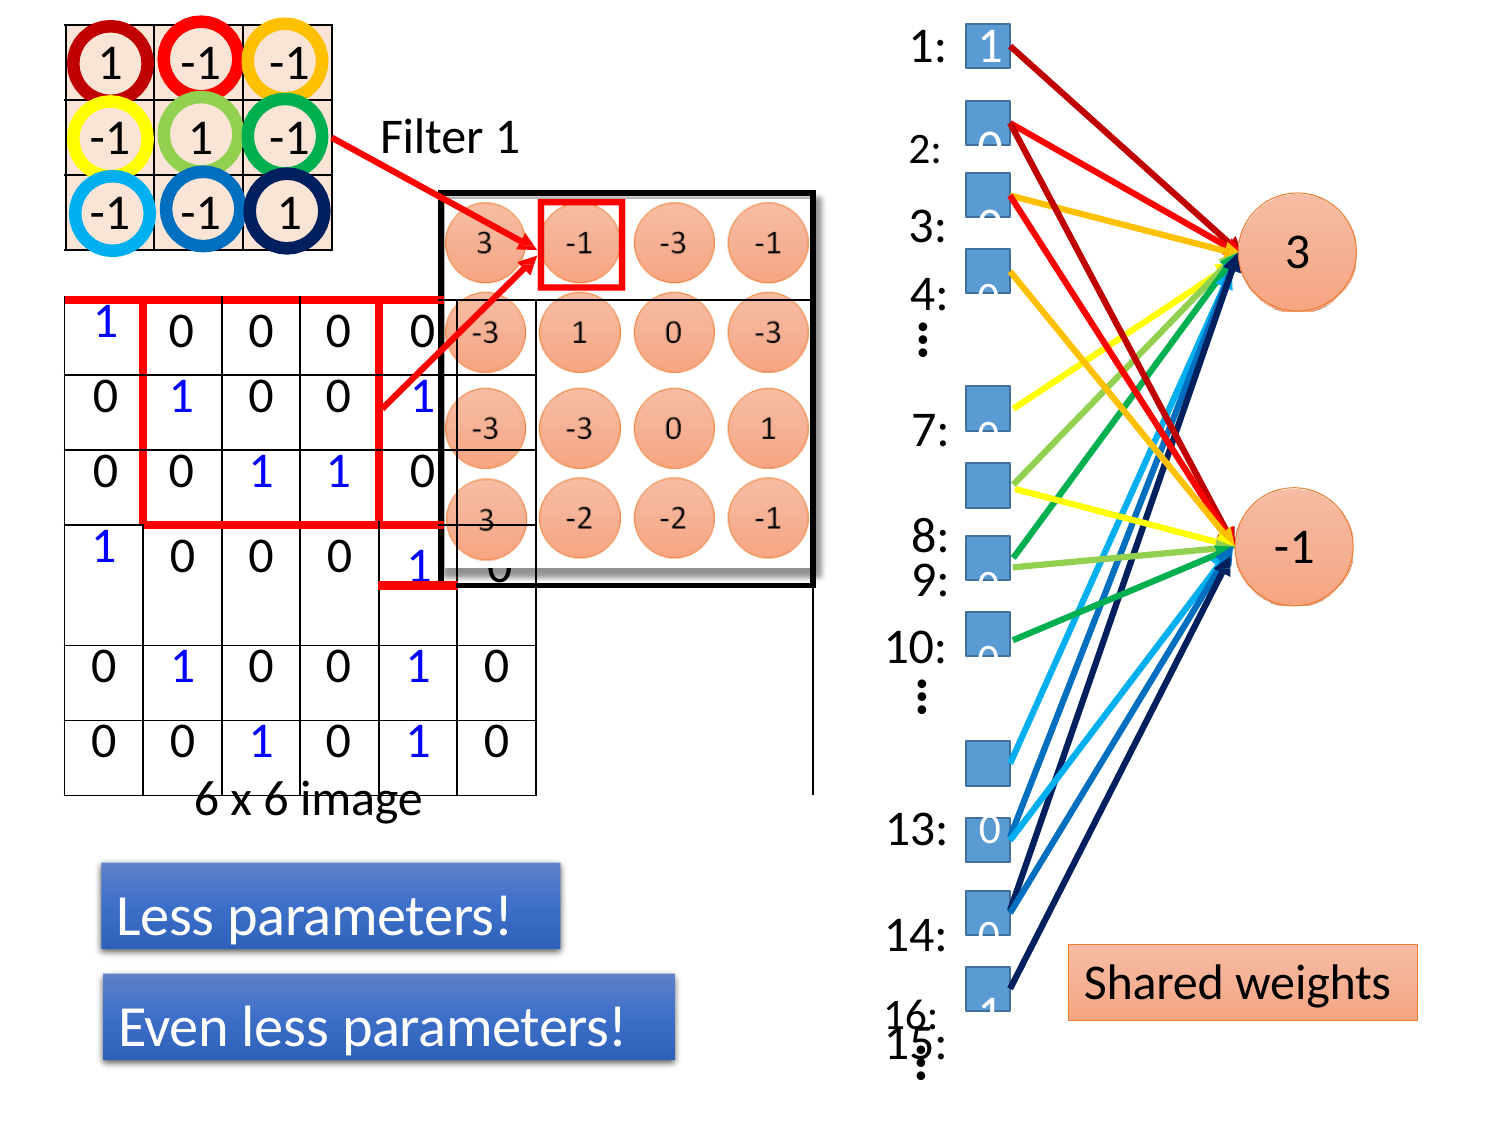

1:	1

# 1	-1	-1

2:	0
3:	0

Filter 1
-1	1	-1

-1	-1	1

|  |  |  |  |  |  |  |  |
| --- | --- | --- | --- | --- | --- | --- | --- |
| 1 | 0 | 0 | 0 | 0 |  |  |  |
| 0 | 1 | 0 | 0 | 1 |  |  |  |
| 0 | 0 | 1 | 1 | 0 |  |  |  |
| 1 | 0 | 0 | 0 |  |  |  |  |
|  |  |  |  |  |  |  |  |
| 0 | 1 | 0 | 0 | 1 |  | 0 |  |
| 0 | 0 | 1 | 0 | 1 |  | 0 |  |

1
0
0

3
4:	0

…
7:	0
8:	1

-1
9:	0
1	0

10:	0

13:	0
14:	0
15:	1

…

6 x 6 image
Less parameters!  Even less parameters!

Shared weights
16:	1

…